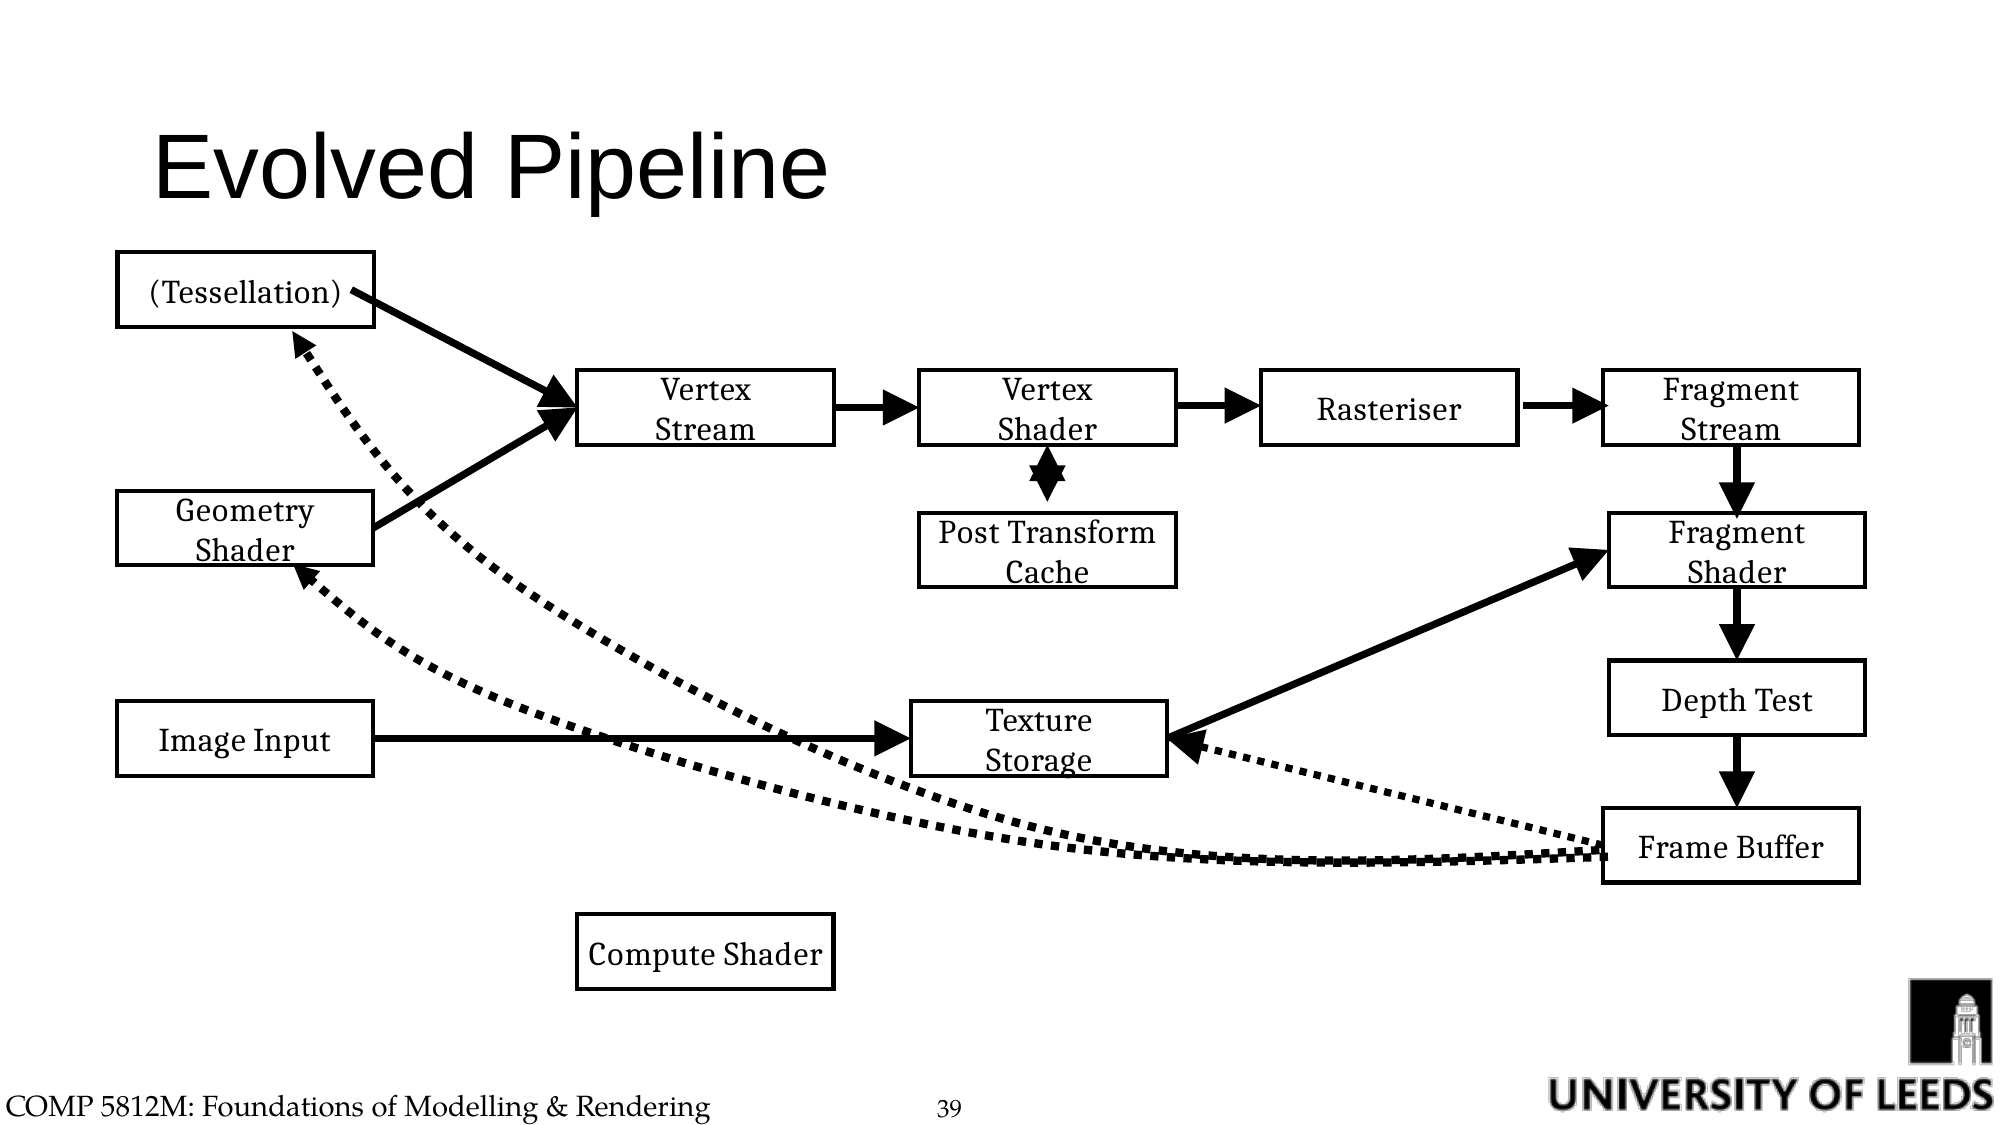

# Evolved Pipeline

(Tessellation)

Fragment
Stream

Rasteriser

Vertex
Shader

Vertex
Stream

Geometry
Shader

Post Transform
Cache

Fragment
Shader

Depth Test

Image Input

Texture
Storage

Frame Buffer

Compute Shader